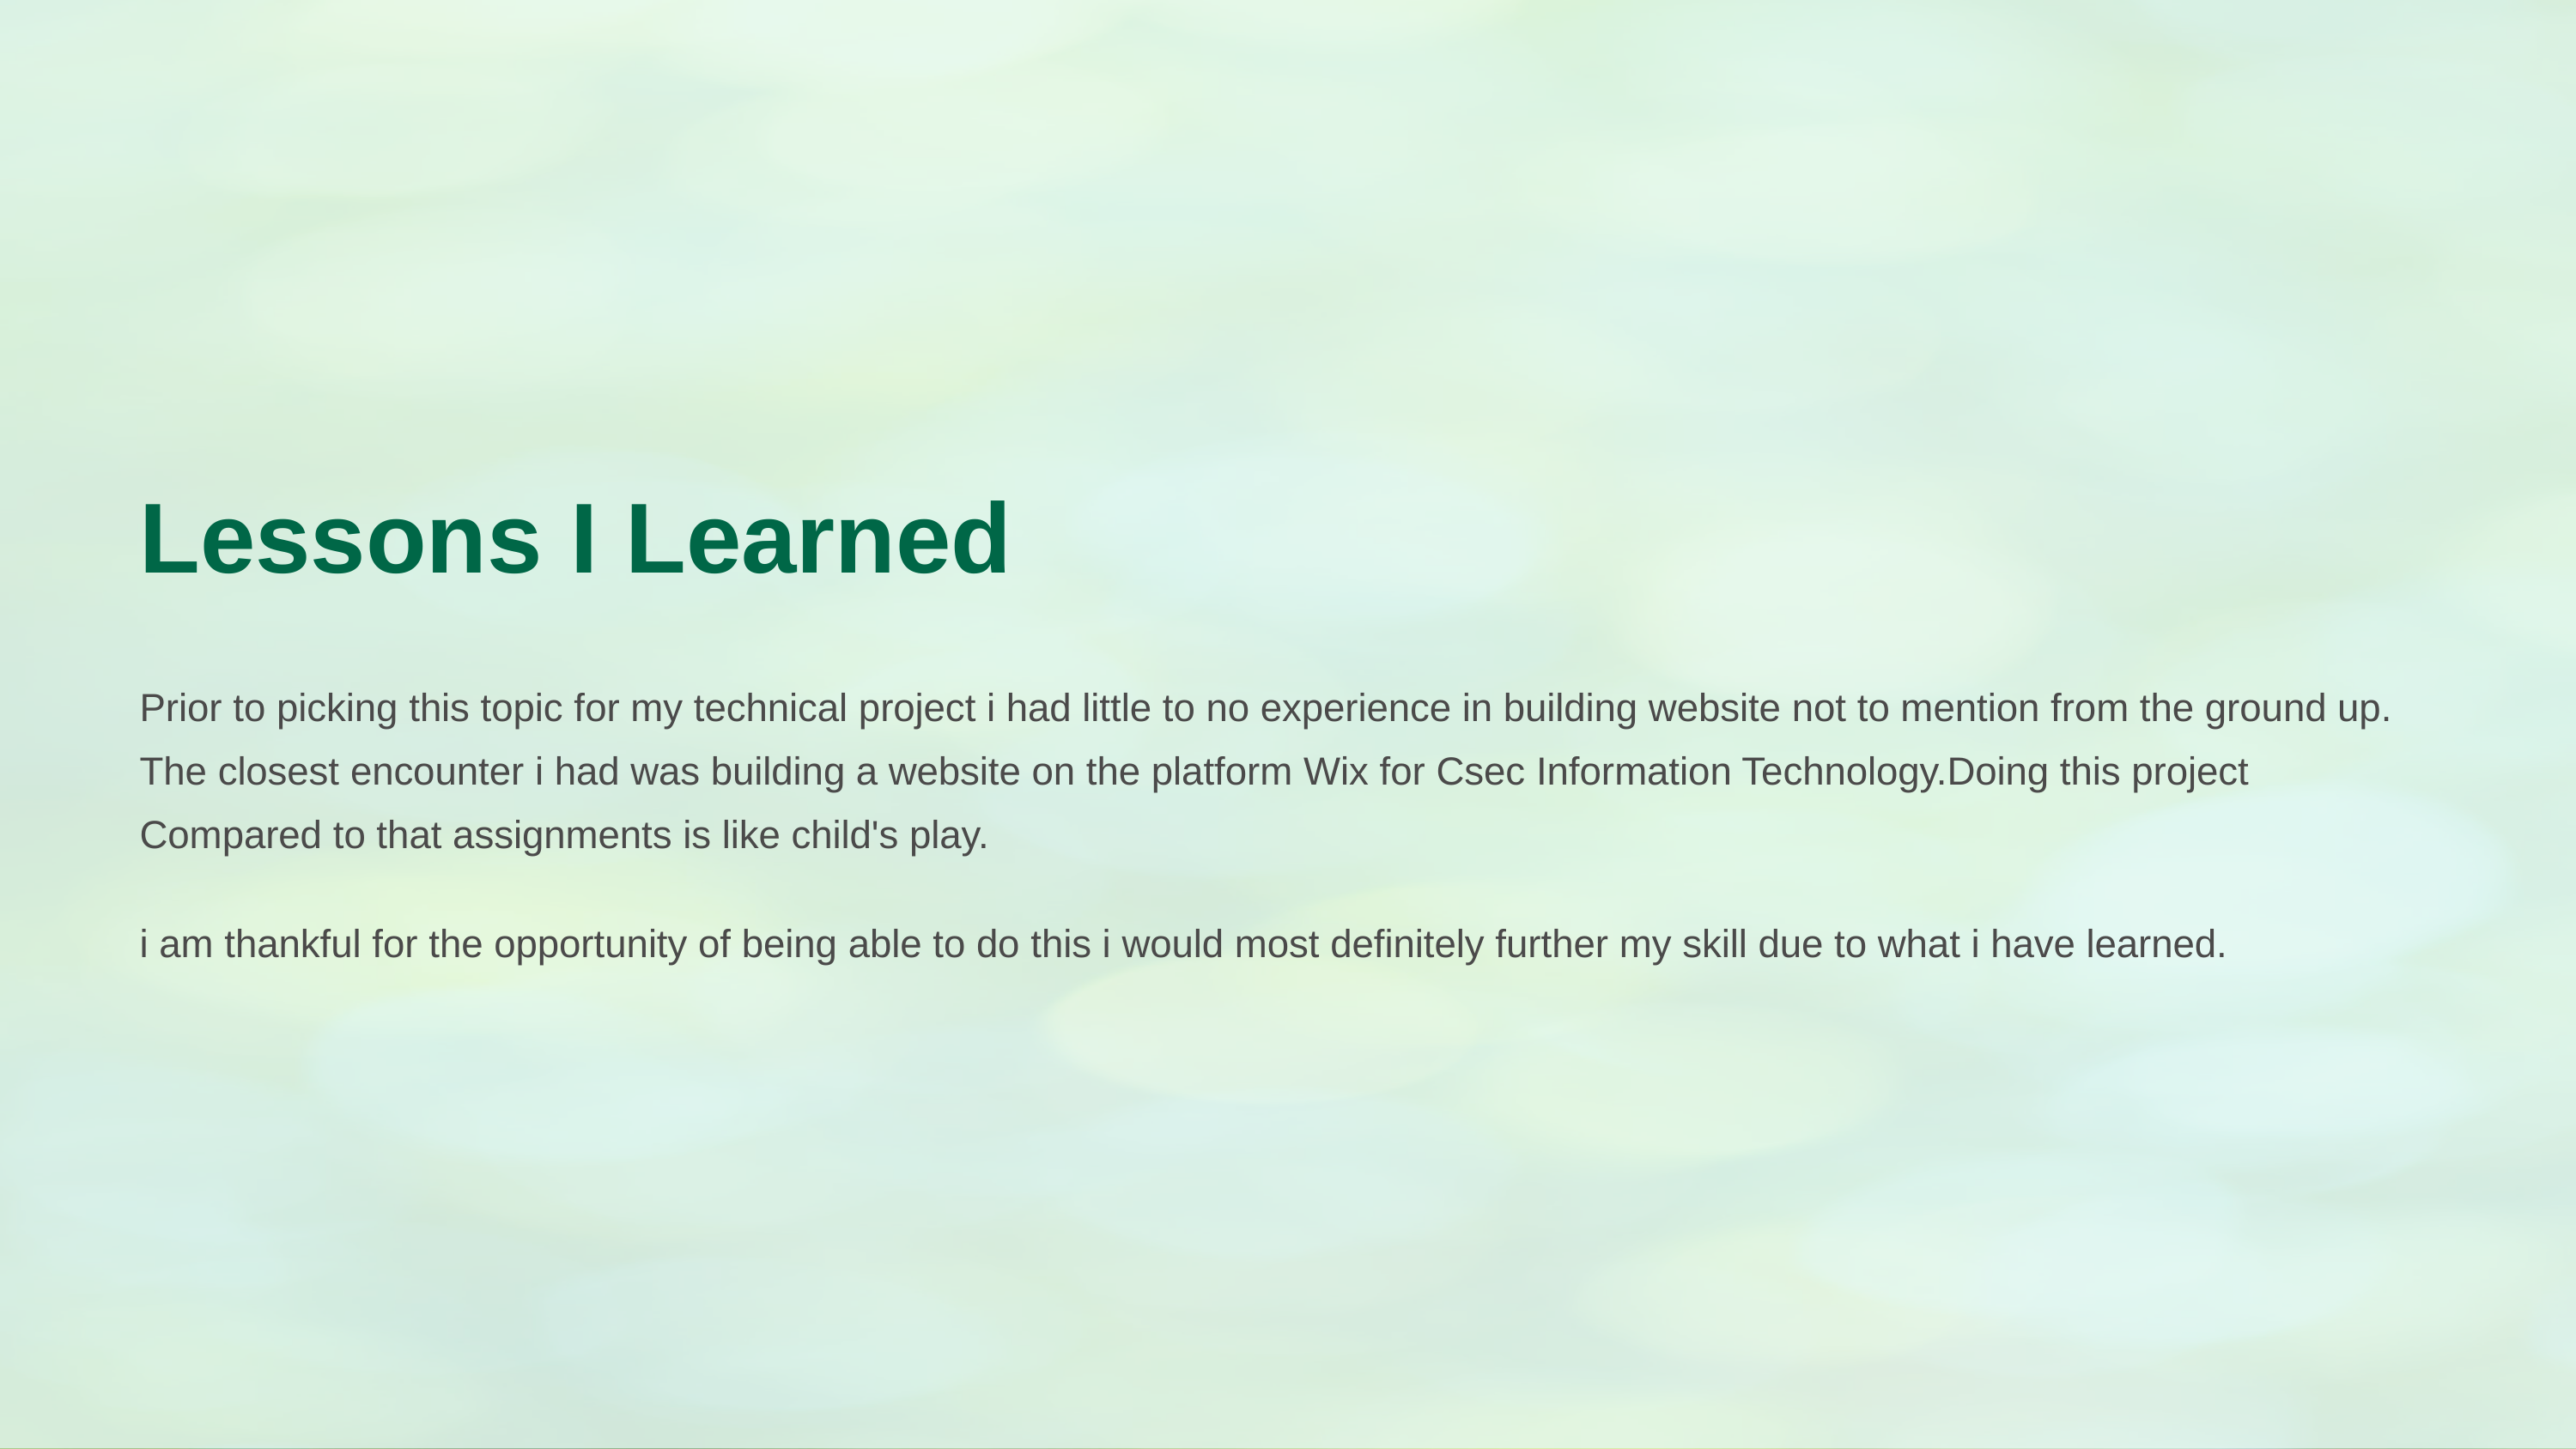

Lessons I Learned

Prior to picking this topic for my technical project i had little to no experience in building website not to mention from the ground up. The closest encounter i had was building a website on the platform Wix for Csec Information Technology.Doing this project Compared to that assignments is like child's play.

i am thankful for the opportunity of being able to do this i would most definitely further my skill due to what i have learned.